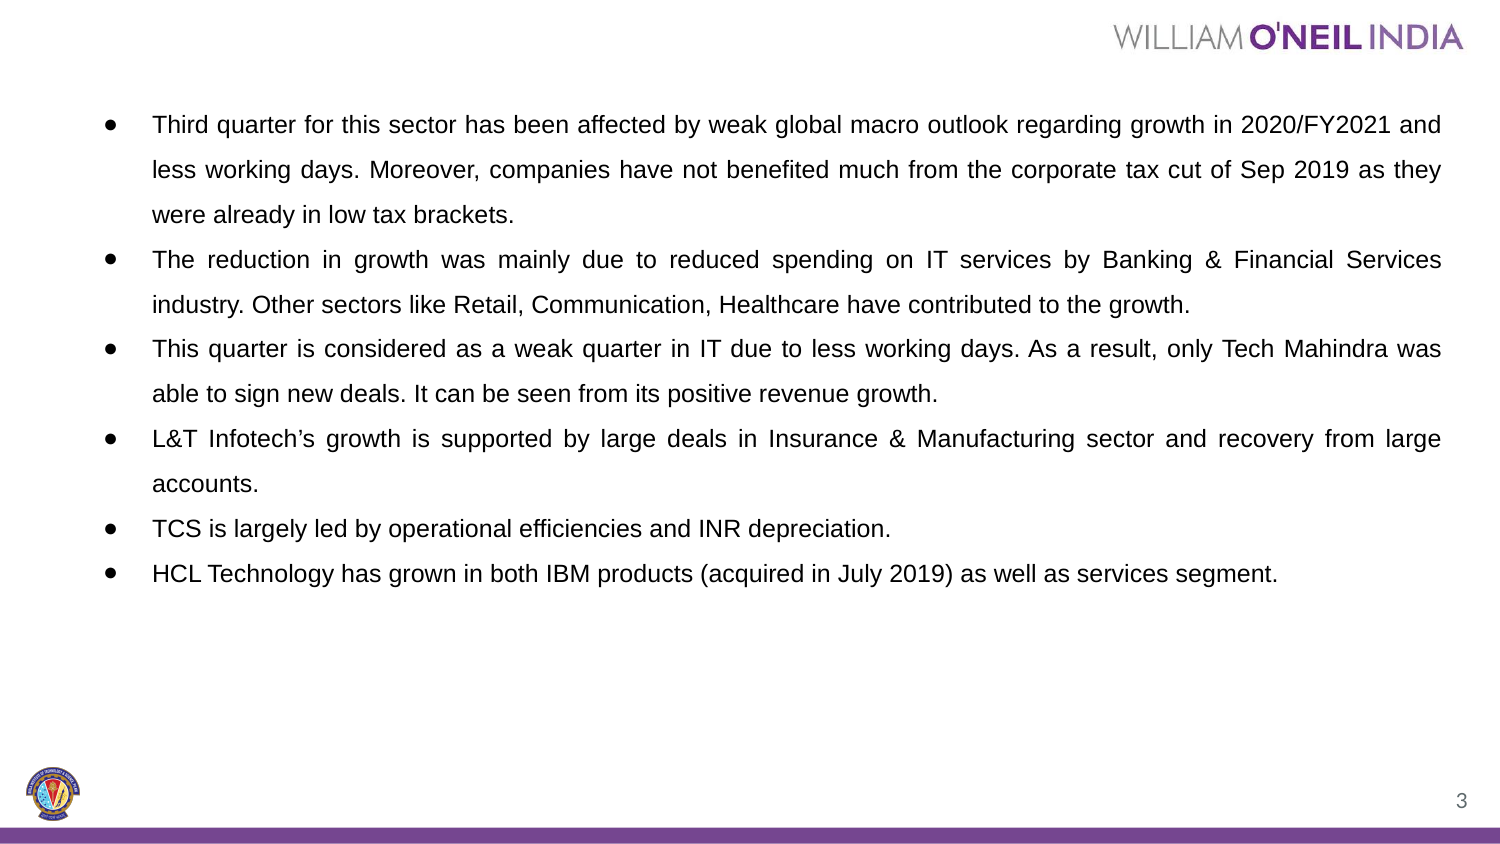

Third quarter for this sector has been affected by weak global macro outlook regarding growth in 2020/FY2021 and less working days. Moreover, companies have not benefited much from the corporate tax cut of Sep 2019 as they were already in low tax brackets.
The reduction in growth was mainly due to reduced spending on IT services by Banking & Financial Services industry. Other sectors like Retail, Communication, Healthcare have contributed to the growth.
This quarter is considered as a weak quarter in IT due to less working days. As a result, only Tech Mahindra was able to sign new deals. It can be seen from its positive revenue growth.
L&T Infotech’s growth is supported by large deals in Insurance & Manufacturing sector and recovery from large accounts.
TCS is largely led by operational efficiencies and INR depreciation.
HCL Technology has grown in both IBM products (acquired in July 2019) as well as services segment.

3